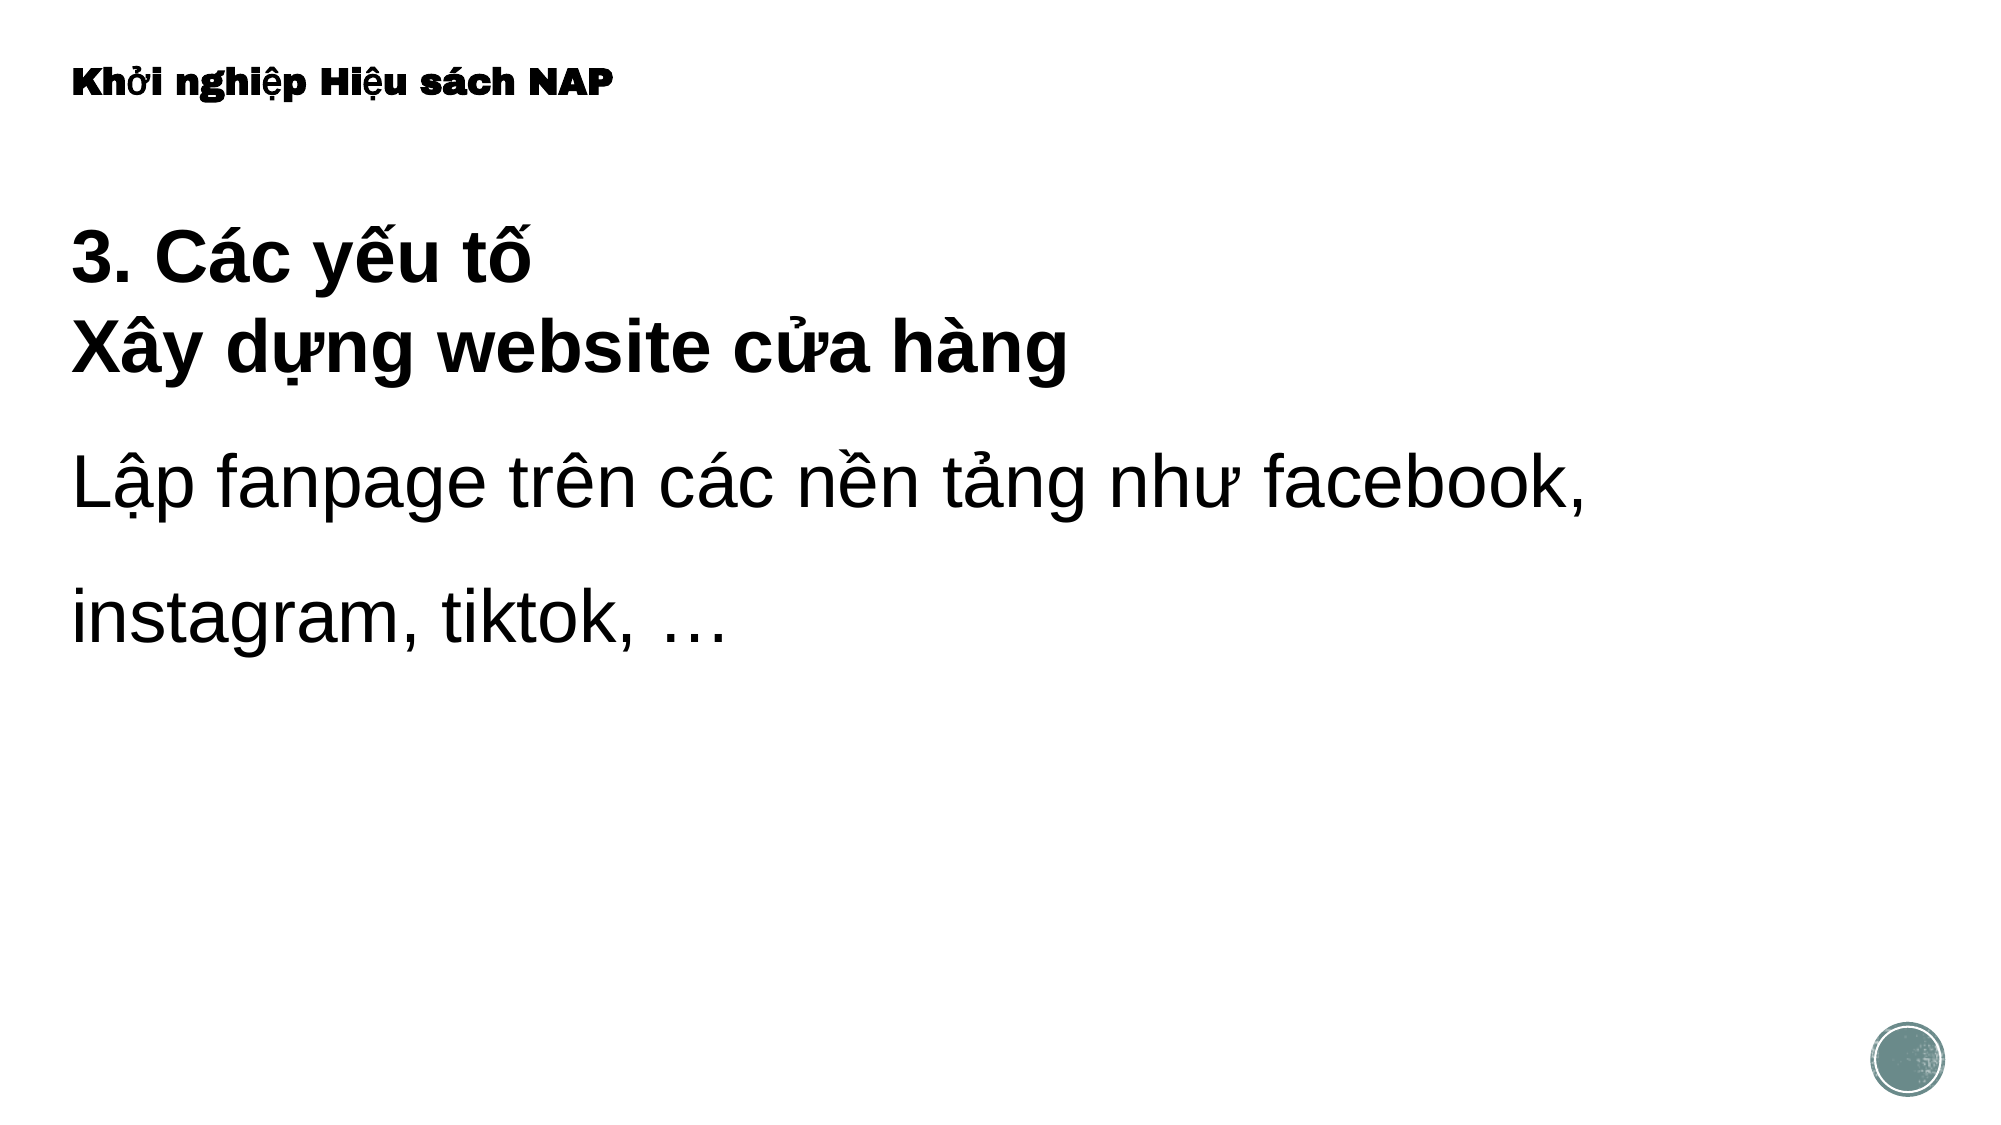

# Khởi nghiệp Hiệu sách NAP
3. Các yếu tố
Xây dựng website cửa hàng
Lập fanpage trên các nền tảng như facebook, instagram, tiktok, …